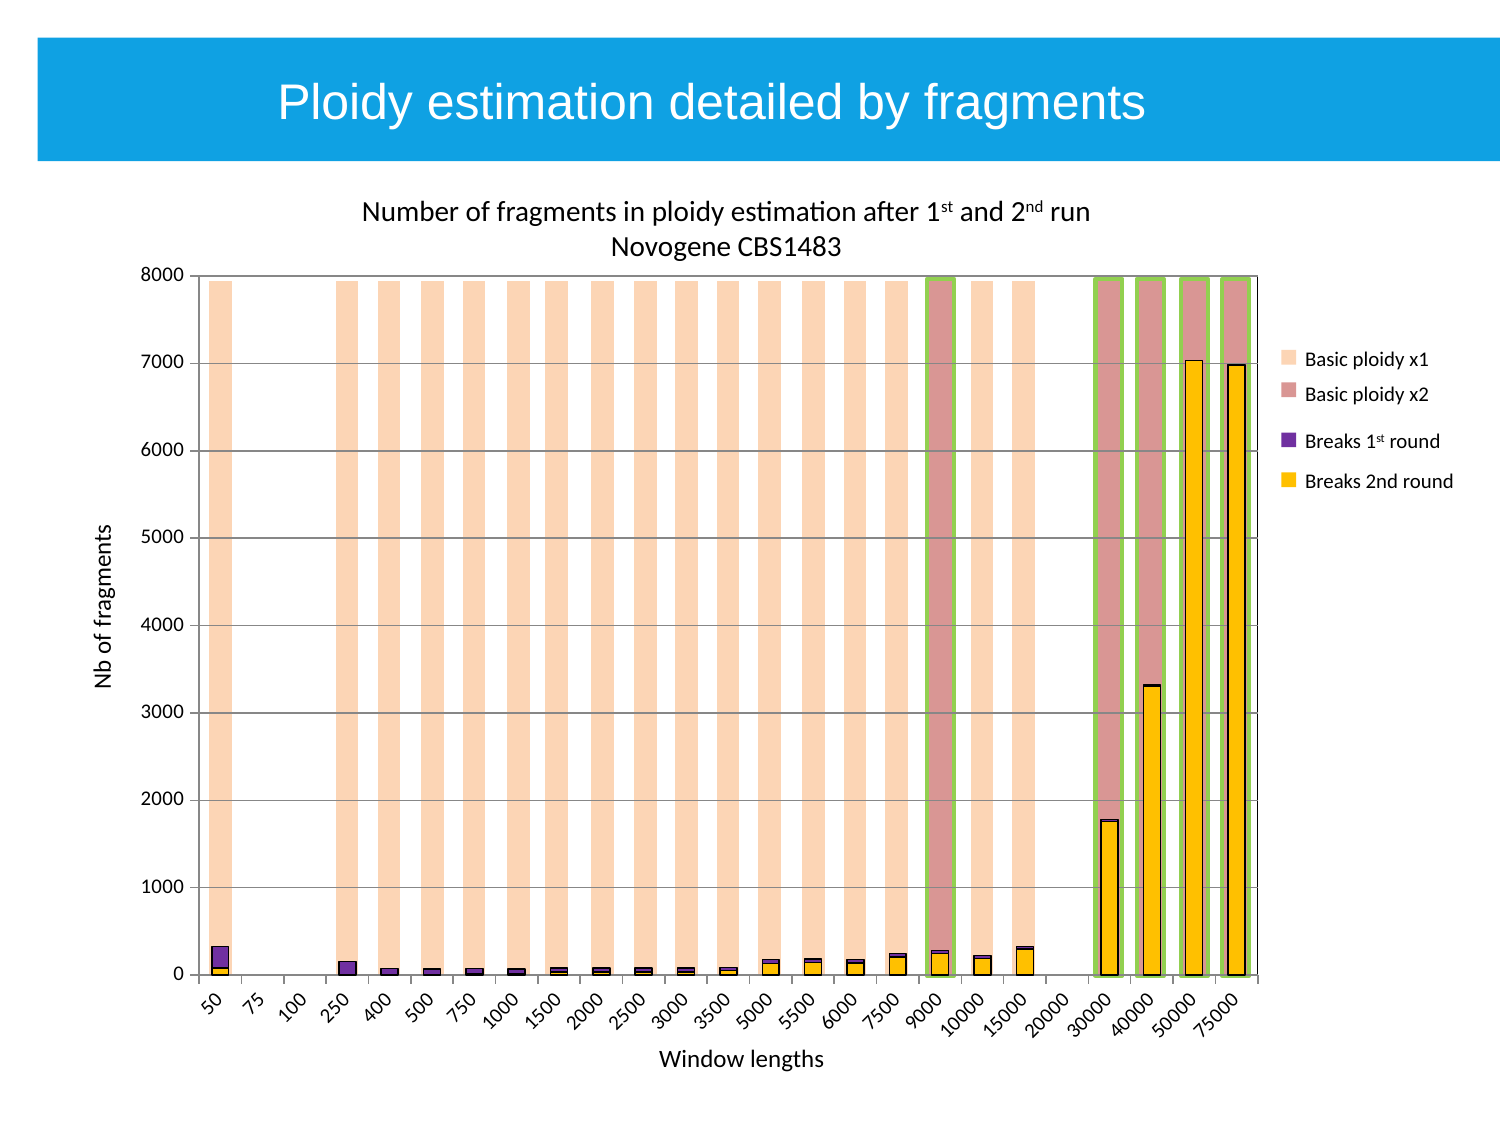

Ploidy estimation detailed by fragments
Number of fragments in ploidy estimation after 1st and 2nd run
Novogene CBS1483

### Chart

| Category |  |  |
|---|---|---|
| 50 | 84.0 | 241.0 |
| 75 | None | None |
| 100 | None | None |
| 250 | 8.0 | 147.0 |
| 400 | 8.0 | 69.0 |
| 500 | 9.0 | 61.0 |
| 750 | 14.0 | 63.0 |
| 1000 | 13.0 | 54.0 |
| 1500 | 33.0 | 50.0 |
| 2000 | 35.0 | 49.0 |
| 2500 | 35.0 | 46.0 |
| 3000 | 35.0 | 46.0 |
| 3500 | 54.0 | 35.0 |
| 5000 | 134.0 | 44.0 |
| 5500 | 146.0 | 41.0 |
| 6000 | 137.0 | 41.0 |
| 7500 | 209.0 | 39.0 |
| 9000 | 246.0 | 37.0 |
| 10000 | 189.0 | 35.0 |
| 15000 | 297.0 | 30.0 |
| 20000 | None | None |
| 30000 | 1759.0 | 21.0 |
| 40000 | 3307.0 | 12.0 |
| 50000 | 7031.0 | 4.0 |
| 75000 | 6983.0 | 1.0 |

Basic ploidy x1
Basic ploidy x2
Breaks 1st round

Breaks 2nd round

Nb of fragments
Window lengths